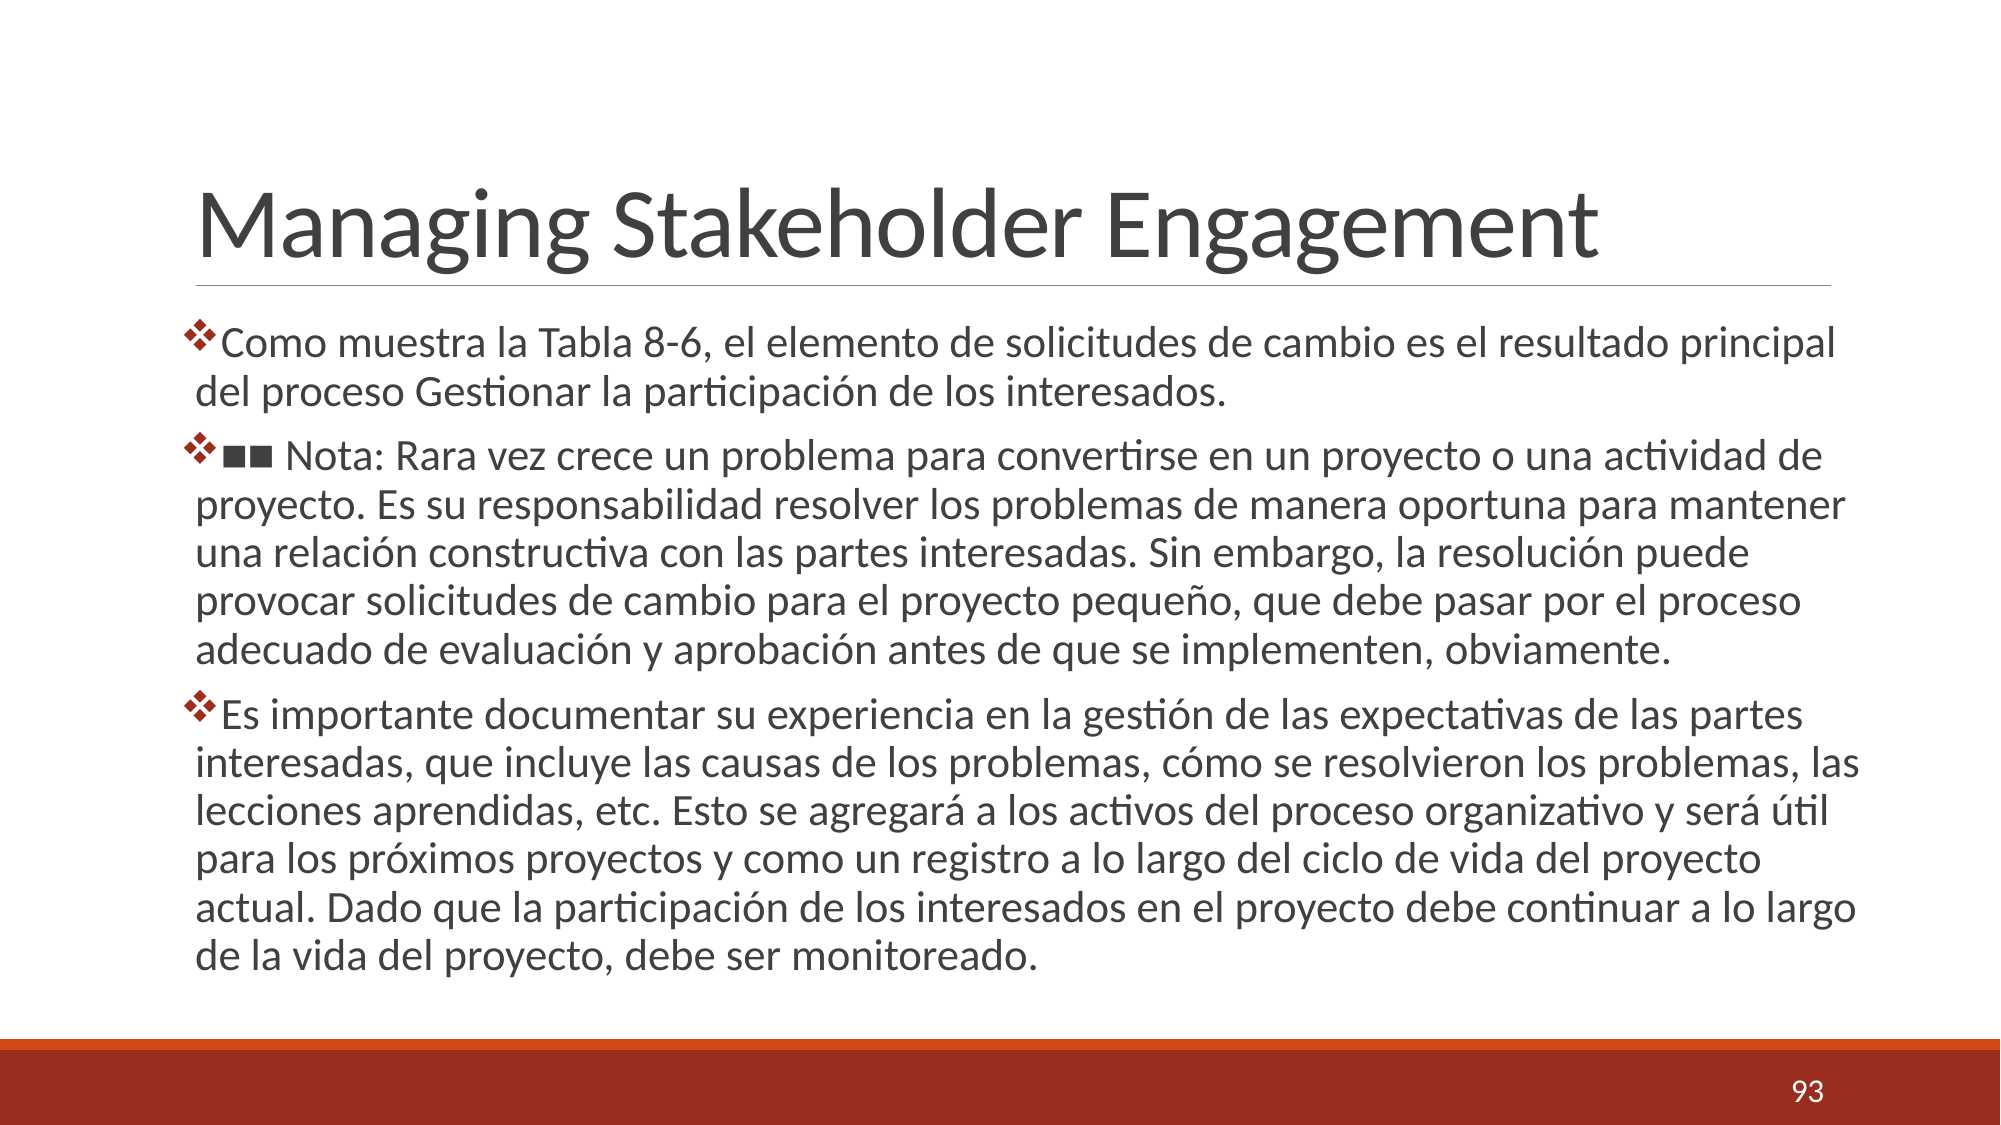

# Managing Stakeholder Engagement
Como muestra la Tabla 8-6, el elemento de solicitudes de cambio es el resultado principal del proceso Gestionar la participación de los interesados.
■■ Nota: Rara vez crece un problema para convertirse en un proyecto o una actividad de proyecto. Es su responsabilidad resolver los problemas de manera oportuna para mantener una relación constructiva con las partes interesadas. Sin embargo, la resolución puede provocar solicitudes de cambio para el proyecto pequeño, que debe pasar por el proceso adecuado de evaluación y aprobación antes de que se implementen, obviamente.
Es importante documentar su experiencia en la gestión de las expectativas de las partes interesadas, que incluye las causas de los problemas, cómo se resolvieron los problemas, las lecciones aprendidas, etc. Esto se agregará a los activos del proceso organizativo y será útil para los próximos proyectos y como un registro a lo largo del ciclo de vida del proyecto actual. Dado que la participación de los interesados en el proyecto debe continuar a lo largo de la vida del proyecto, debe ser monitoreado.
93